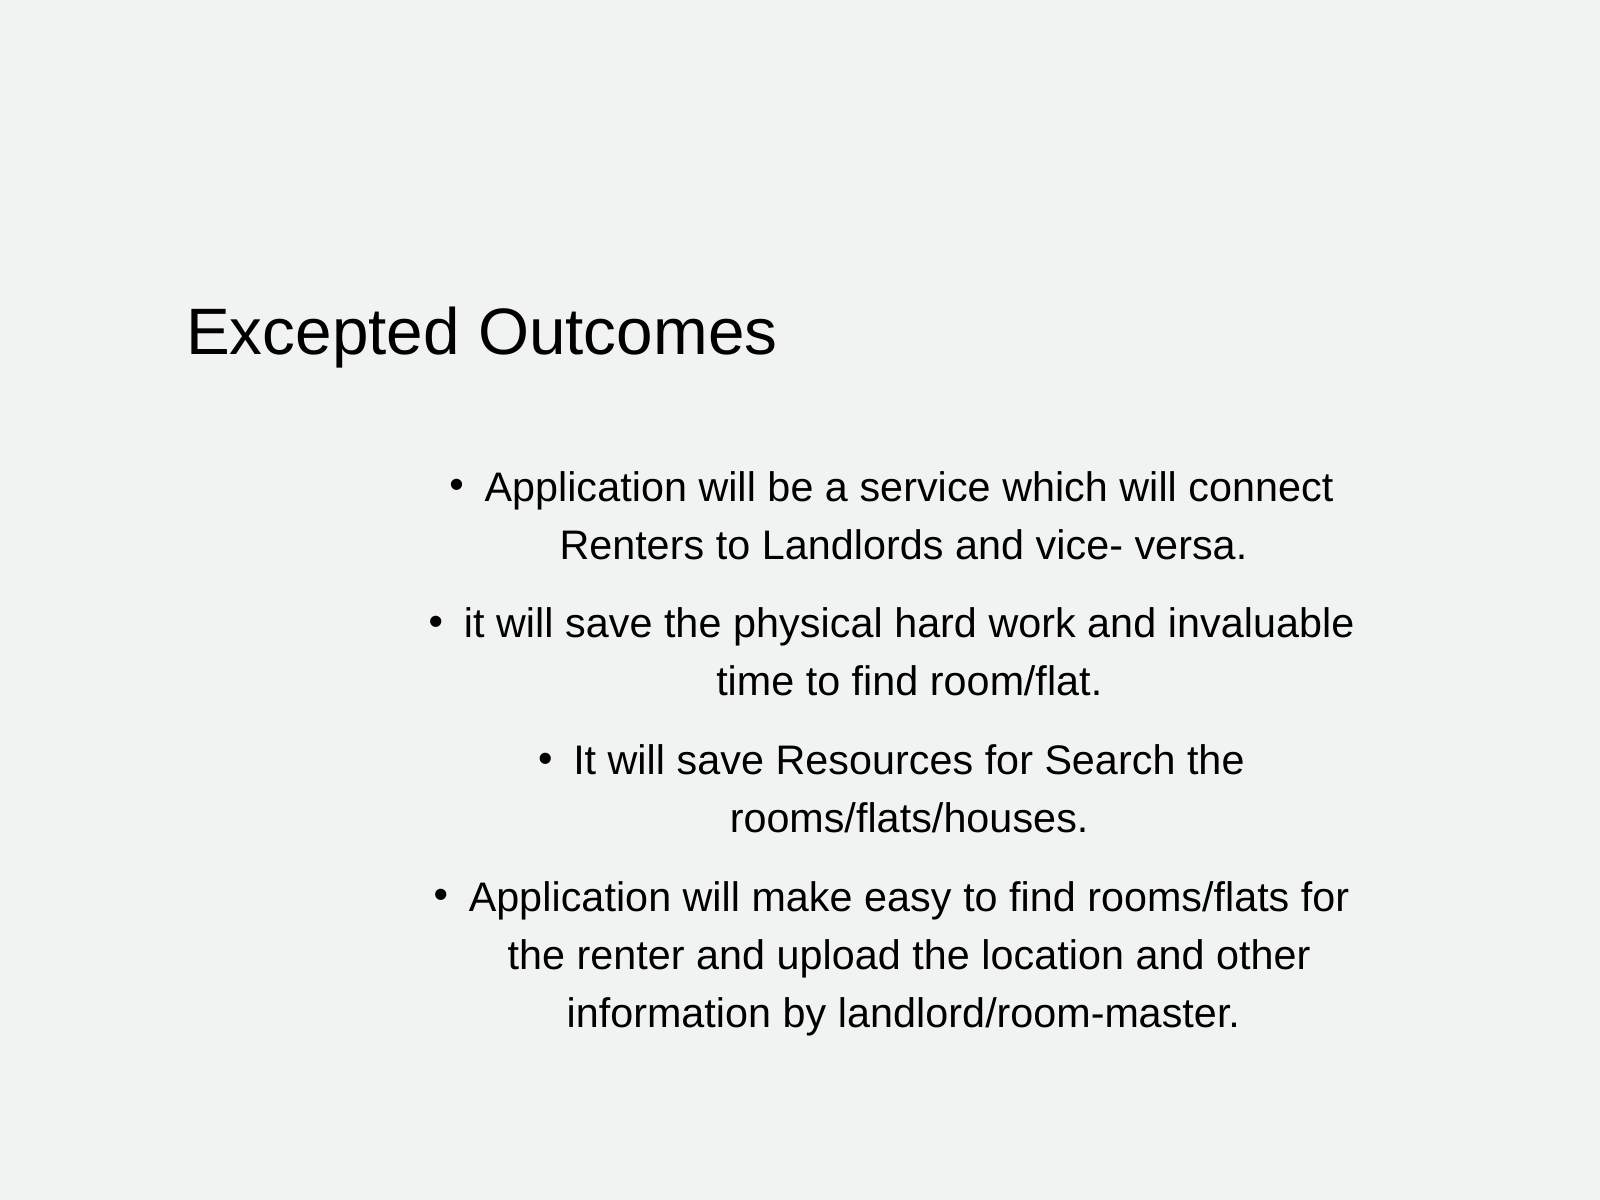

Excepted Outcomes
Application will be a service which will connect Renters to Landlords and vice- versa.
it will save the physical hard work and invaluable time to find room/flat.
It will save Resources for Search the rooms/flats/houses.
Application will make easy to find rooms/flats for the renter and upload the location and other information by landlord/room-master.